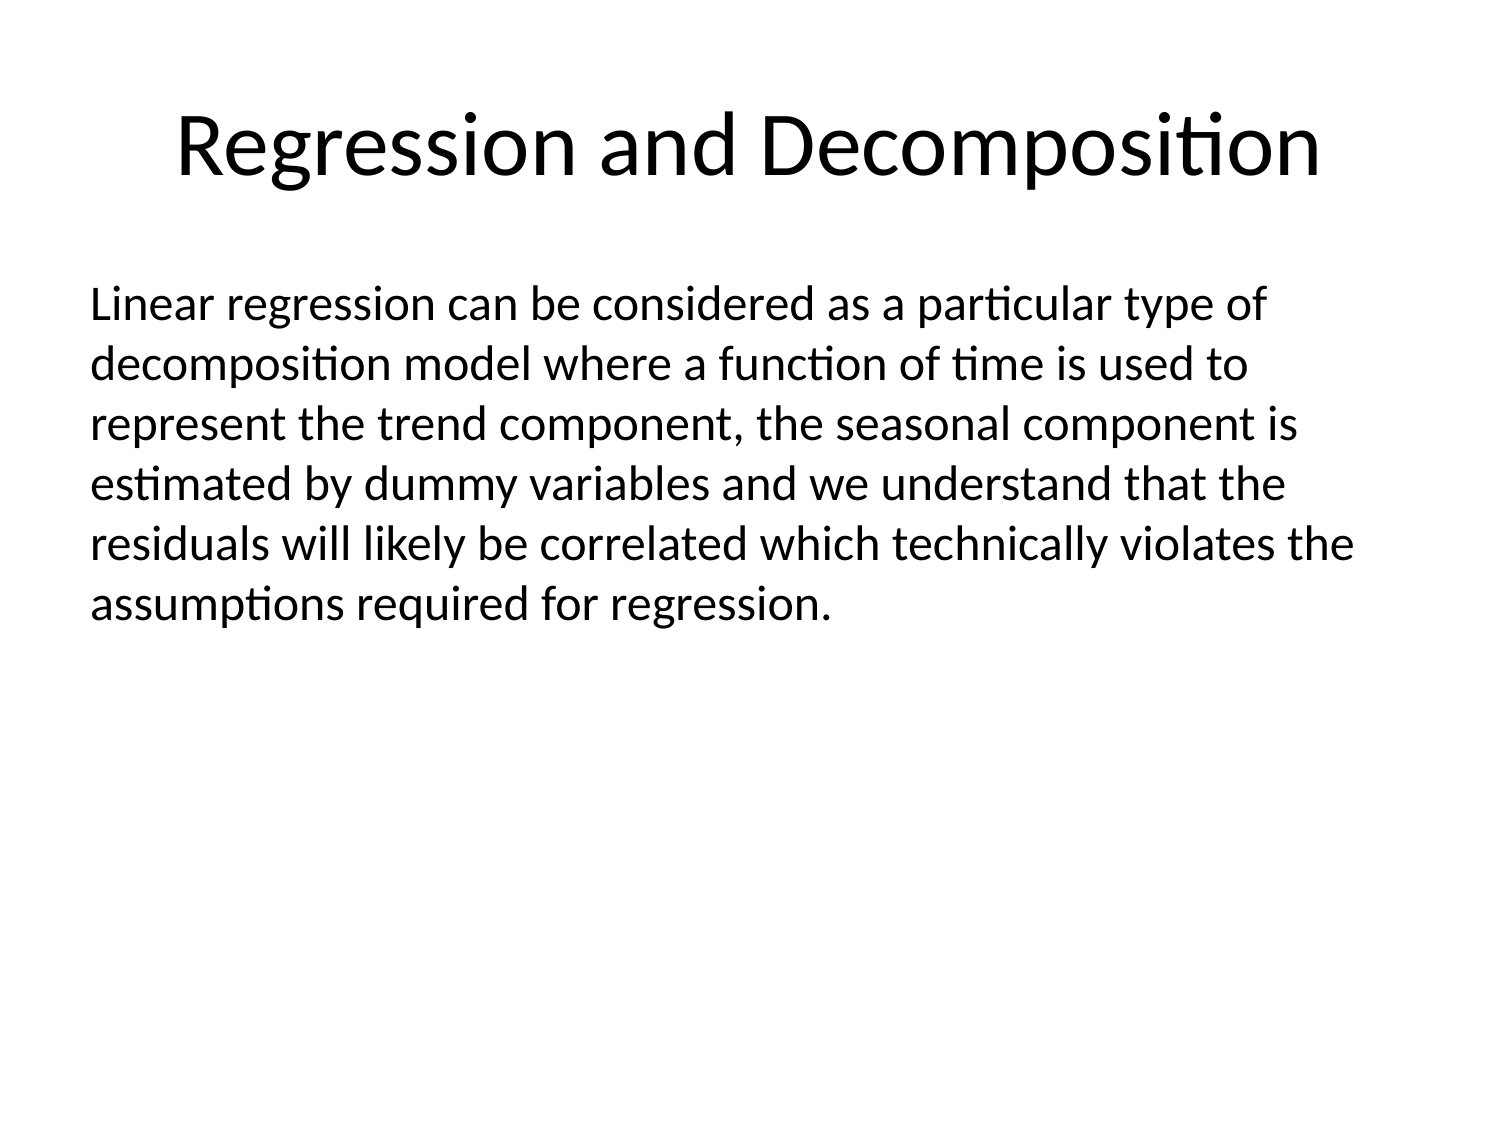

# Regression and Decomposition
Linear regression can be considered as a particular type of decomposition model where a function of time is used to represent the trend component, the seasonal component is estimated by dummy variables and we understand that the residuals will likely be correlated which technically violates the assumptions required for regression.